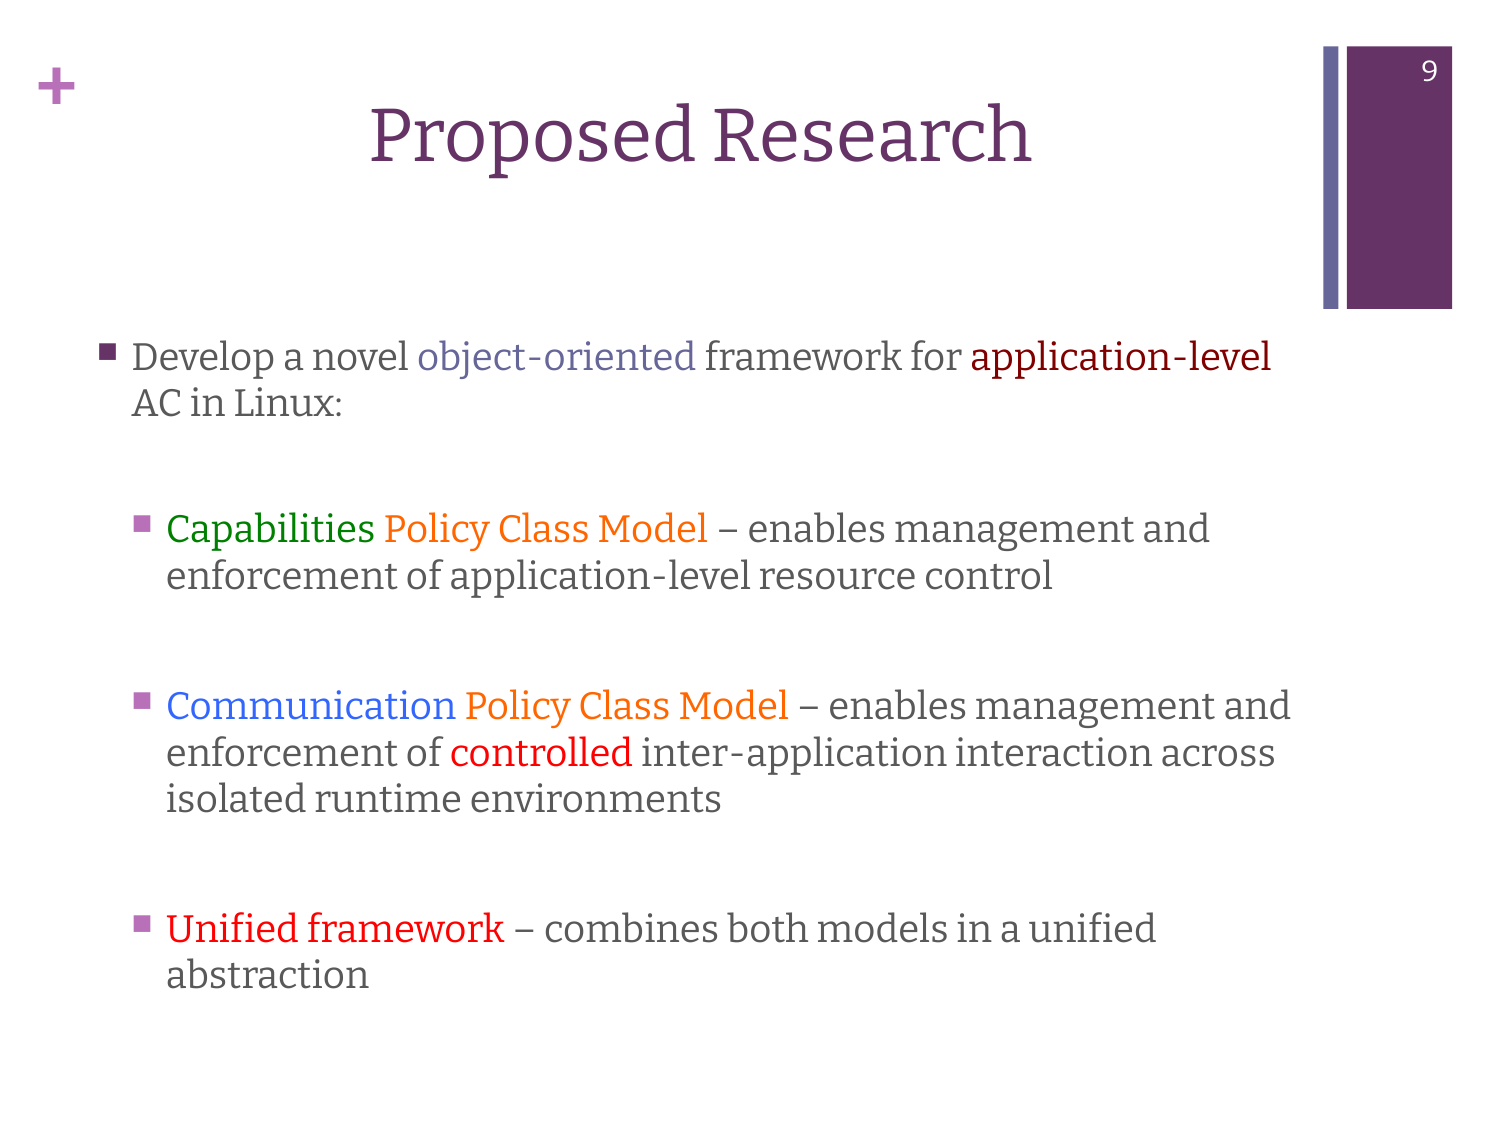

9
# Proposed Research
Develop a novel object-oriented framework for application-level AC in Linux:

Capabilities Policy Class Model – enables management and enforcement of application-level resource control

Communication Policy Class Model – enables management and enforcement of controlled inter-application interaction across isolated runtime environments

Unified framework – combines both models in a unified abstraction